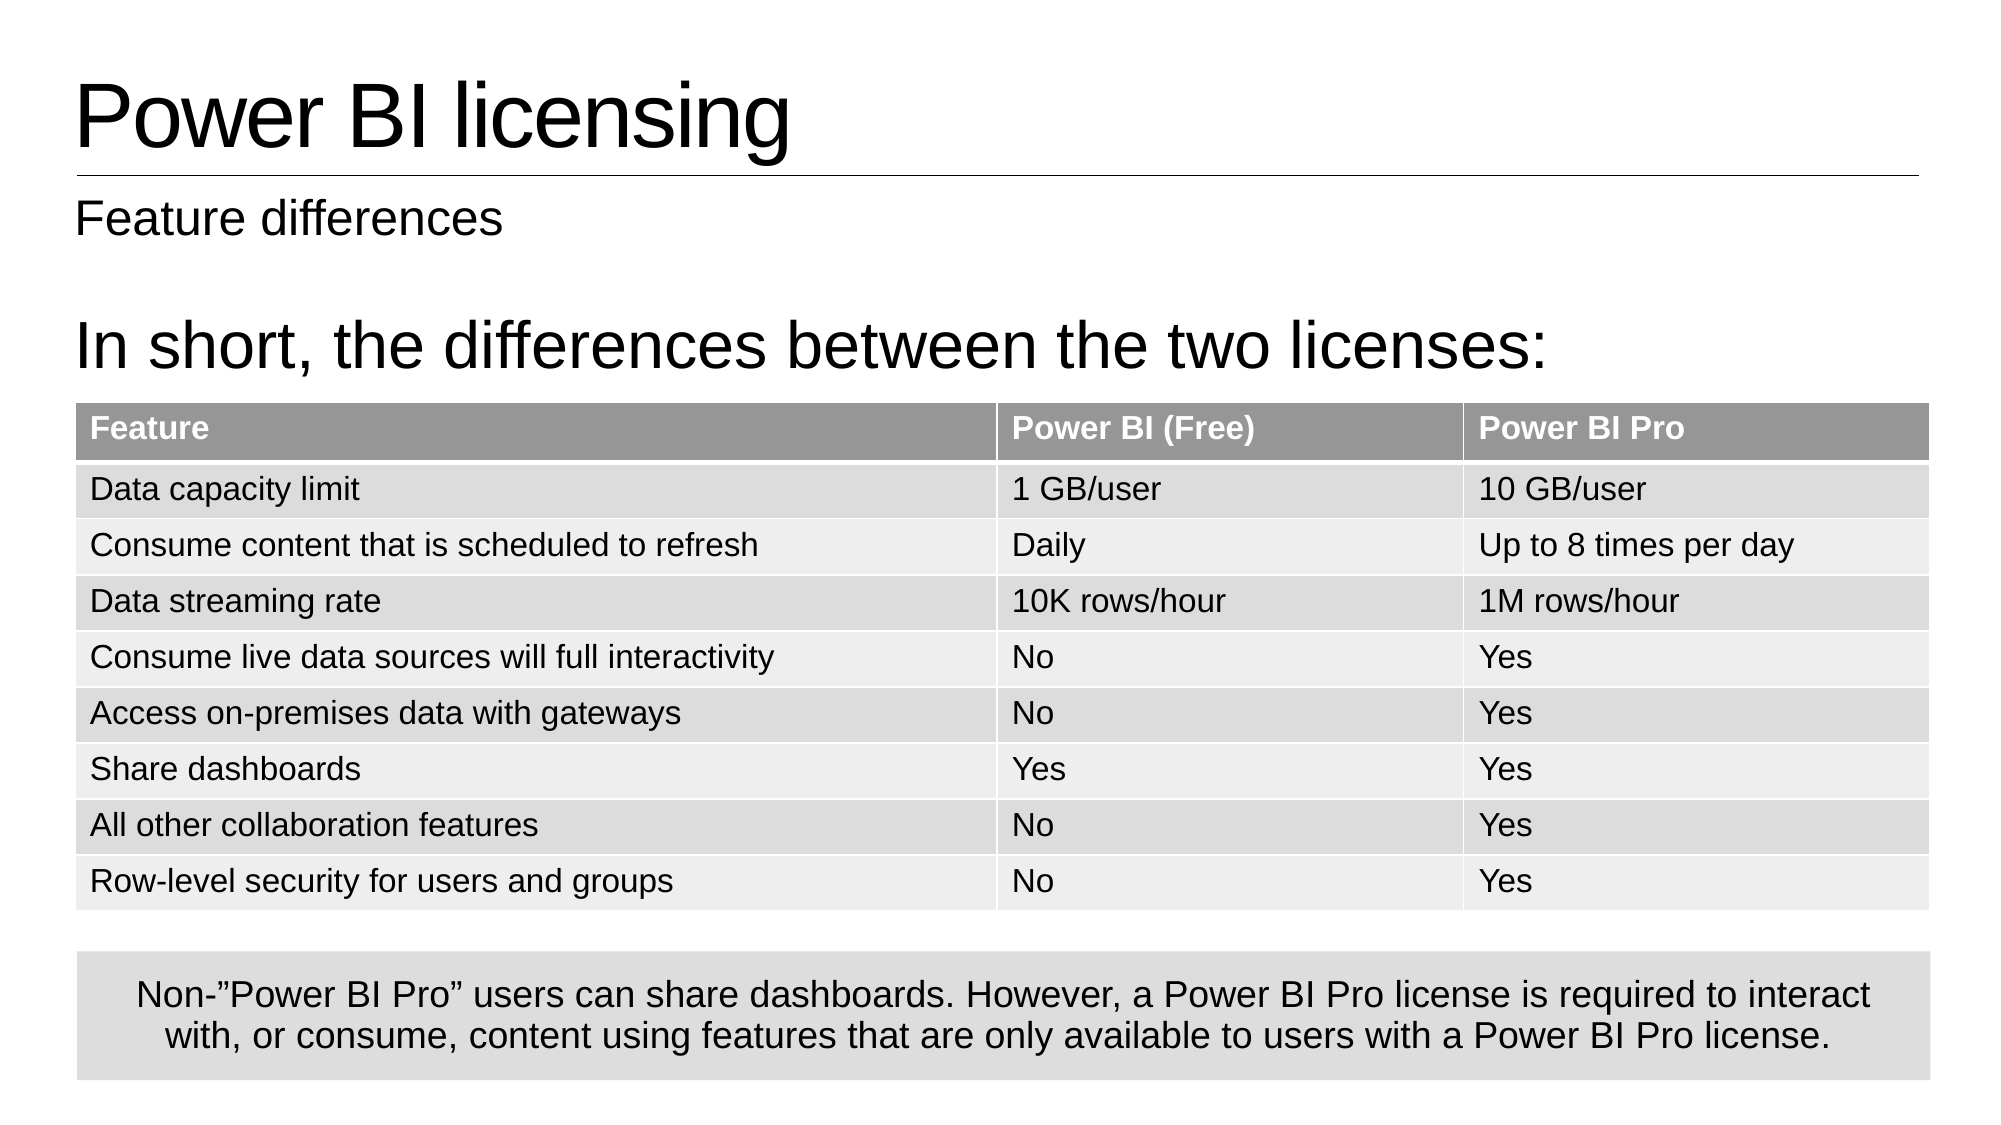

# Power BI licensing
Feature differences
In short, the differences between the two licenses:

| Feature | Power BI (Free) | Power BI Pro |
| --- | --- | --- |
| Data capacity limit | 1 GB/user | 10 GB/user |
| Consume content that is scheduled to refresh | Daily | Up to 8 times per day |
| Data streaming rate | 10K rows/hour | 1M rows/hour |
| Consume live data sources will full interactivity | No | Yes |
| Access on-premises data with gateways | No | Yes |
| Share dashboards | Yes | Yes |
| All other collaboration features | No | Yes |
| Row-level security for users and groups | No | Yes |
Non-”Power BI Pro” users can share dashboards. However, a Power BI Pro license is required to interact with, or consume, content using features that are only available to users with a Power BI Pro license.